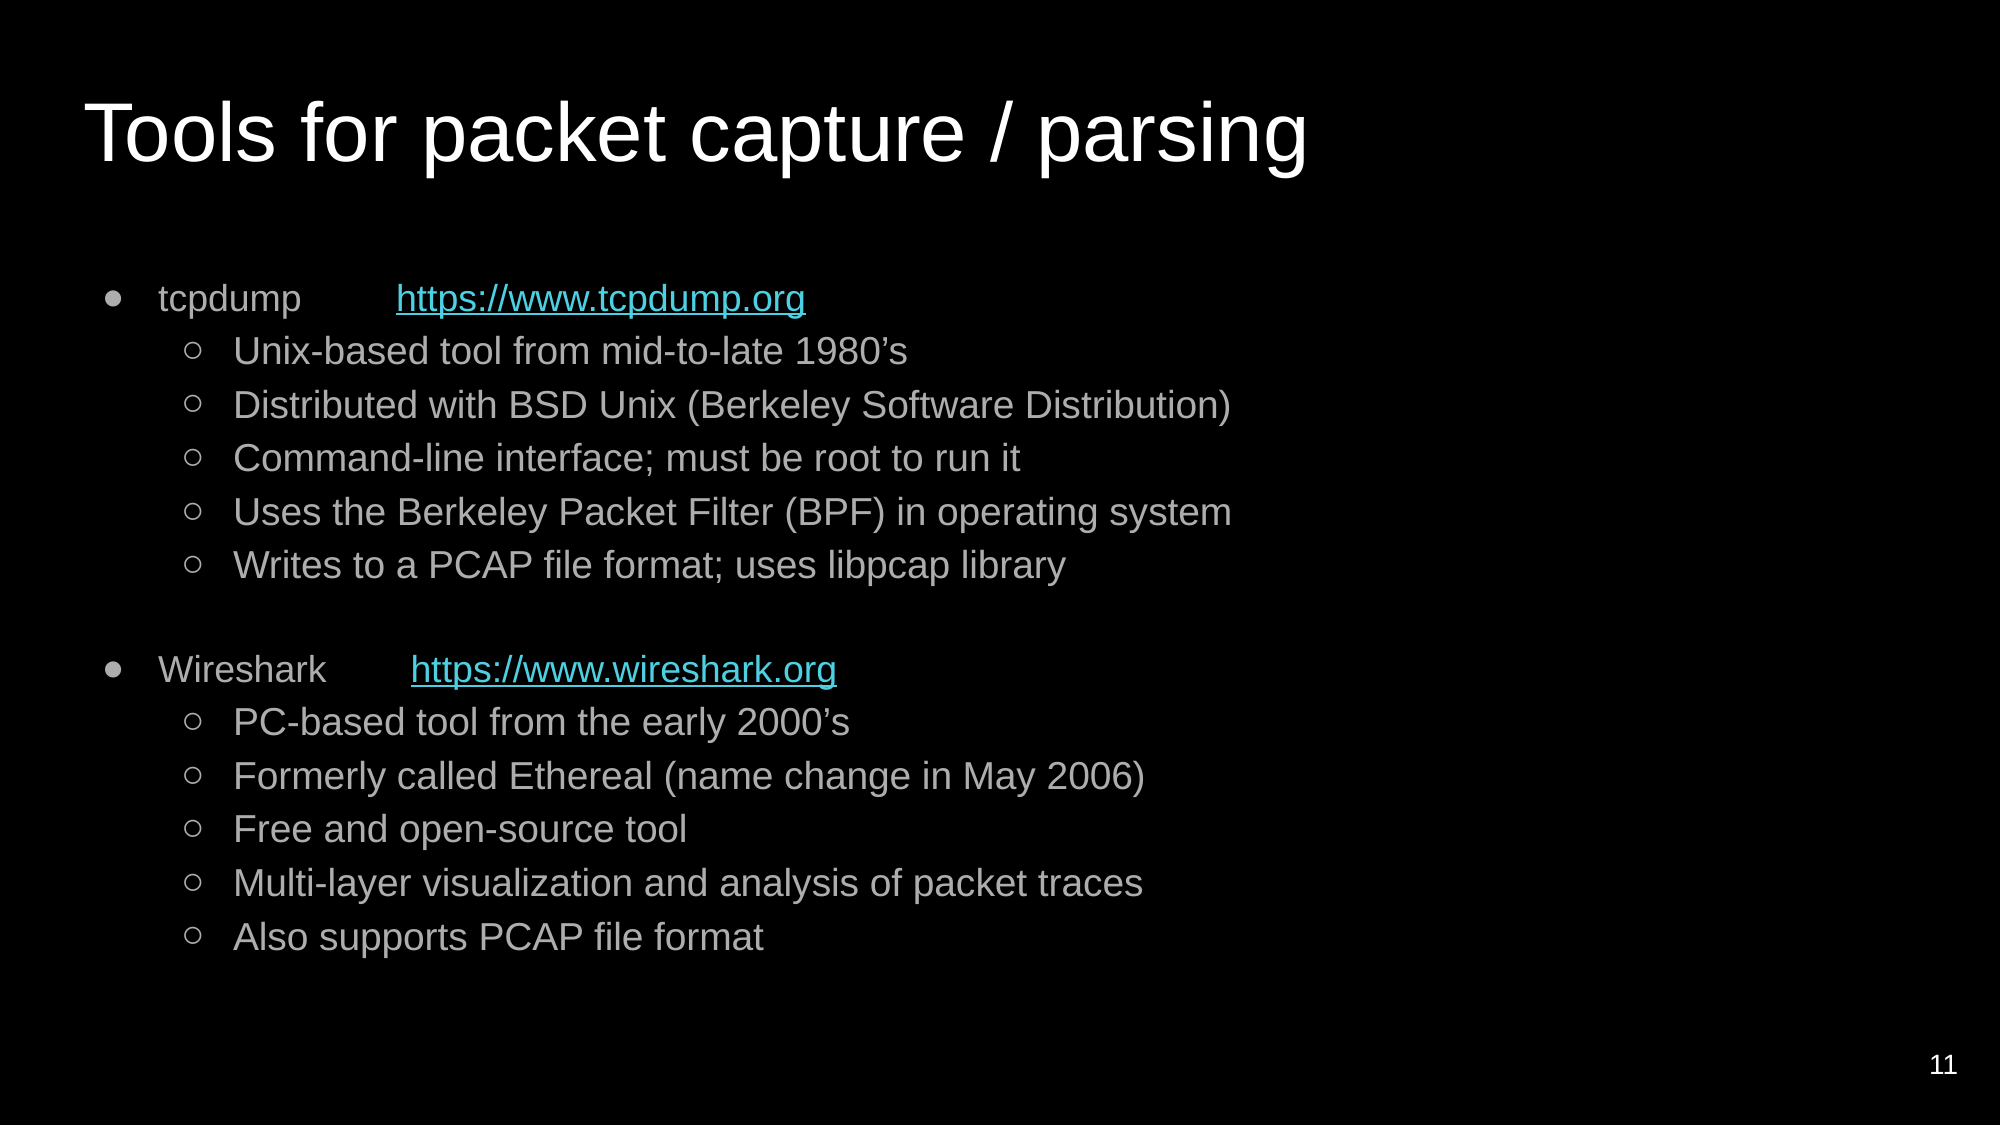

# Tools for packet capture / parsing
tcpdump         https://www.tcpdump.org
Unix-based tool from mid-to-late 1980’s
Distributed with BSD Unix (Berkeley Software Distribution)
Command-line interface; must be root to run it
Uses the Berkeley Packet Filter (BPF) in operating system
Writes to a PCAP file format; uses libpcap library

Wireshark        https://www.wireshark.org
PC-based tool from the early 2000’s
Formerly called Ethereal (name change in May 2006)
Free and open-source tool
Multi-layer visualization and analysis of packet traces
Also supports PCAP file format

11